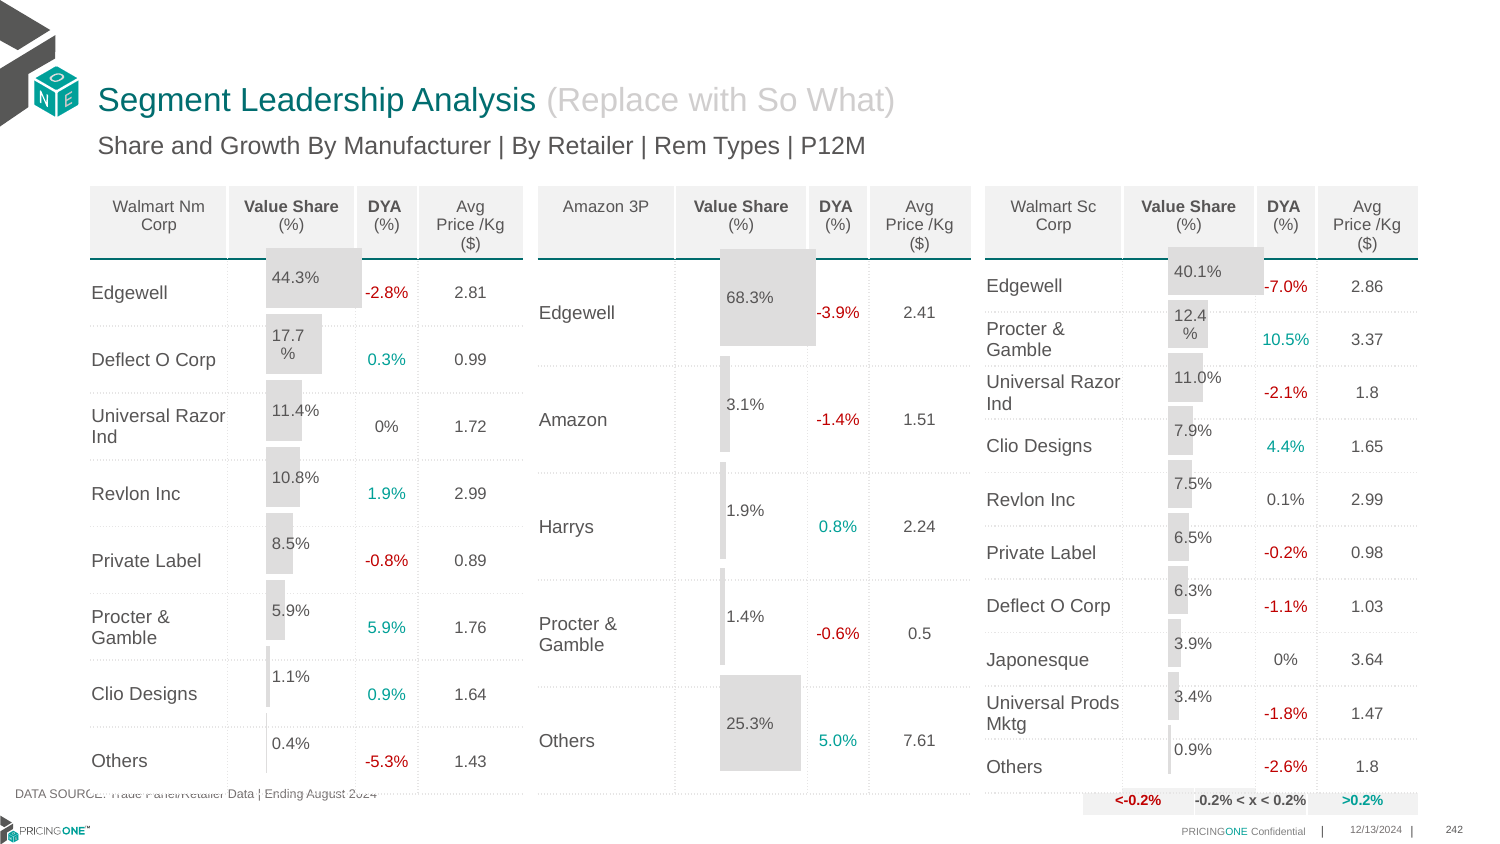

# Segment Leadership Analysis (Replace with So What)
Share and Growth By Manufacturer | By Retailer | Rem Types | P12M
| Amazon 3P | Value Share (%) | DYA (%) | Avg Price /Kg ($) |
| --- | --- | --- | --- |
| Edgewell |  | -3.9% | 2.41 |
| Amazon |  | -1.4% | 1.51 |
| Harrys |  | 0.8% | 2.24 |
| Procter & Gamble |  | -0.6% | 0.5 |
| Others |  | 5.0% | 7.61 |
| Walmart Nm Corp | Value Share (%) | DYA (%) | Avg Price /Kg ($) |
| --- | --- | --- | --- |
| Edgewell |  | -2.8% | 2.81 |
| Deflect O Corp |  | 0.3% | 0.99 |
| Universal Razor Ind |  | 0% | 1.72 |
| Revlon Inc |  | 1.9% | 2.99 |
| Private Label |  | -0.8% | 0.89 |
| Procter & Gamble |  | 5.9% | 1.76 |
| Clio Designs |  | 0.9% | 1.64 |
| Others |  | -5.3% | 1.43 |
| Walmart Sc Corp | Value Share (%) | DYA (%) | Avg Price /Kg ($) |
| --- | --- | --- | --- |
| Edgewell |  | -7.0% | 2.86 |
| Procter & Gamble |  | 10.5% | 3.37 |
| Universal Razor Ind |  | -2.1% | 1.8 |
| Clio Designs |  | 4.4% | 1.65 |
| Revlon Inc |  | 0.1% | 2.99 |
| Private Label |  | -0.2% | 0.98 |
| Deflect O Corp |  | -1.1% | 1.03 |
| Japonesque |  | 0% | 3.64 |
| Universal Prods Mktg |  | -1.8% | 1.47 |
| Others |  | -2.6% | 1.8 |

### Chart

| Category | Walmart Nm Corp | Rem Types |
|---|---|
|  | 0.4429527027064187 |

### Chart

| Category | Amazon 3P | Rem Types |
|---|---|
|  | 0.6831507265545408 |

### Chart

| Category | Walmart Sc Corp | Rem Types |
|---|---|
|  | 0.4013210345533663 |
DATA SOURCE: Trade Panel/Retailer Data | Ending August 2024
| <-0.2% | -0.2% < x < 0.2% | >0.2% |
| --- | --- | --- |

12/13/2024
242